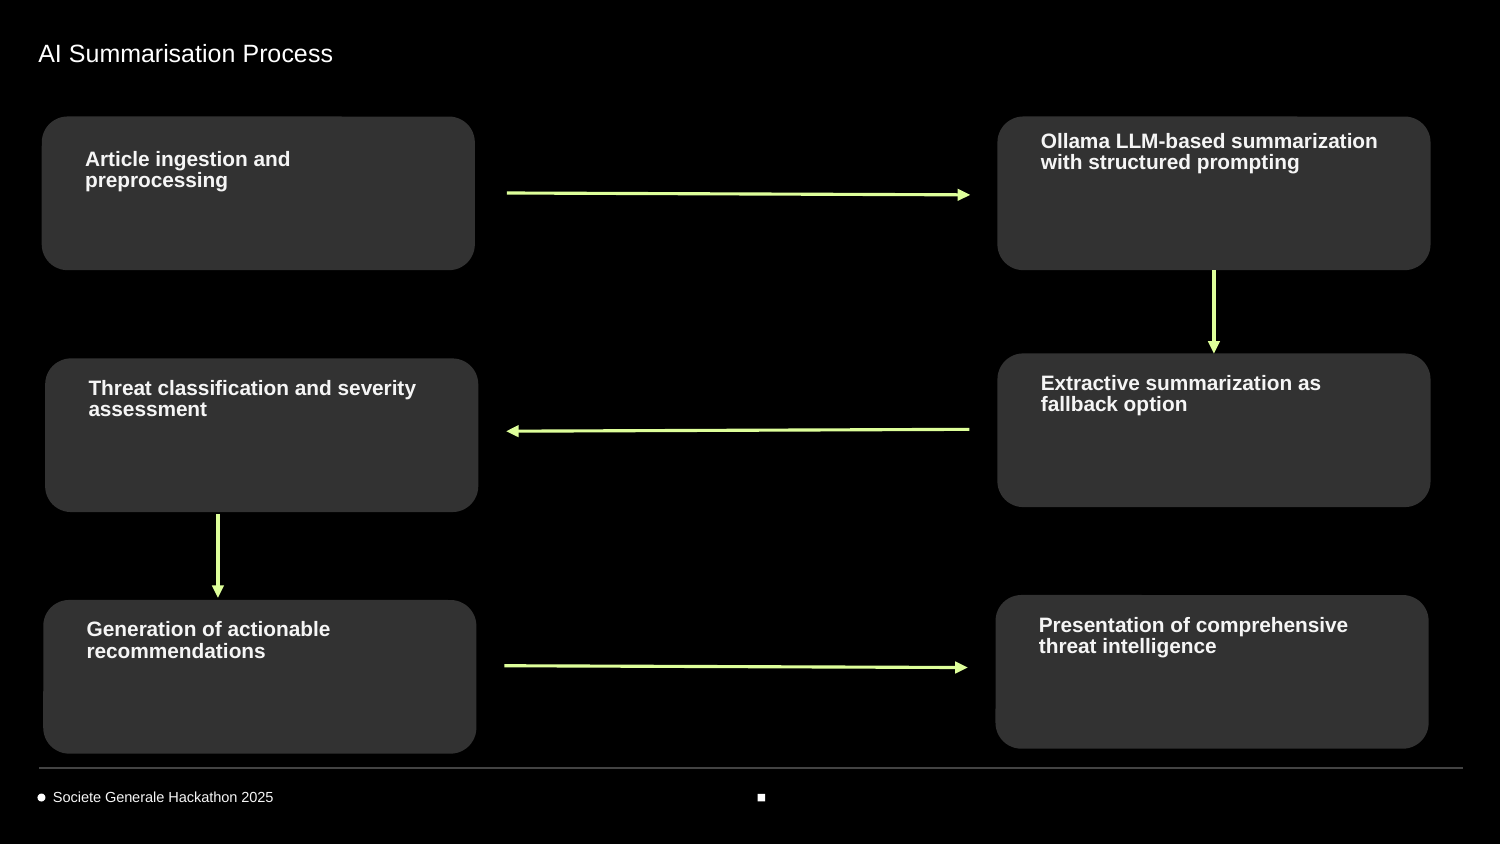

# AI Summarisation Process

Ollama LLM-based summarization with structured prompting

Article ingestion and preprocessing

Extractive summarization as fallback option

Threat classification and severity assessment

Presentation of comprehensive threat intelligence

Generation of actionable recommendations

Societe Generale Hackathon 2025